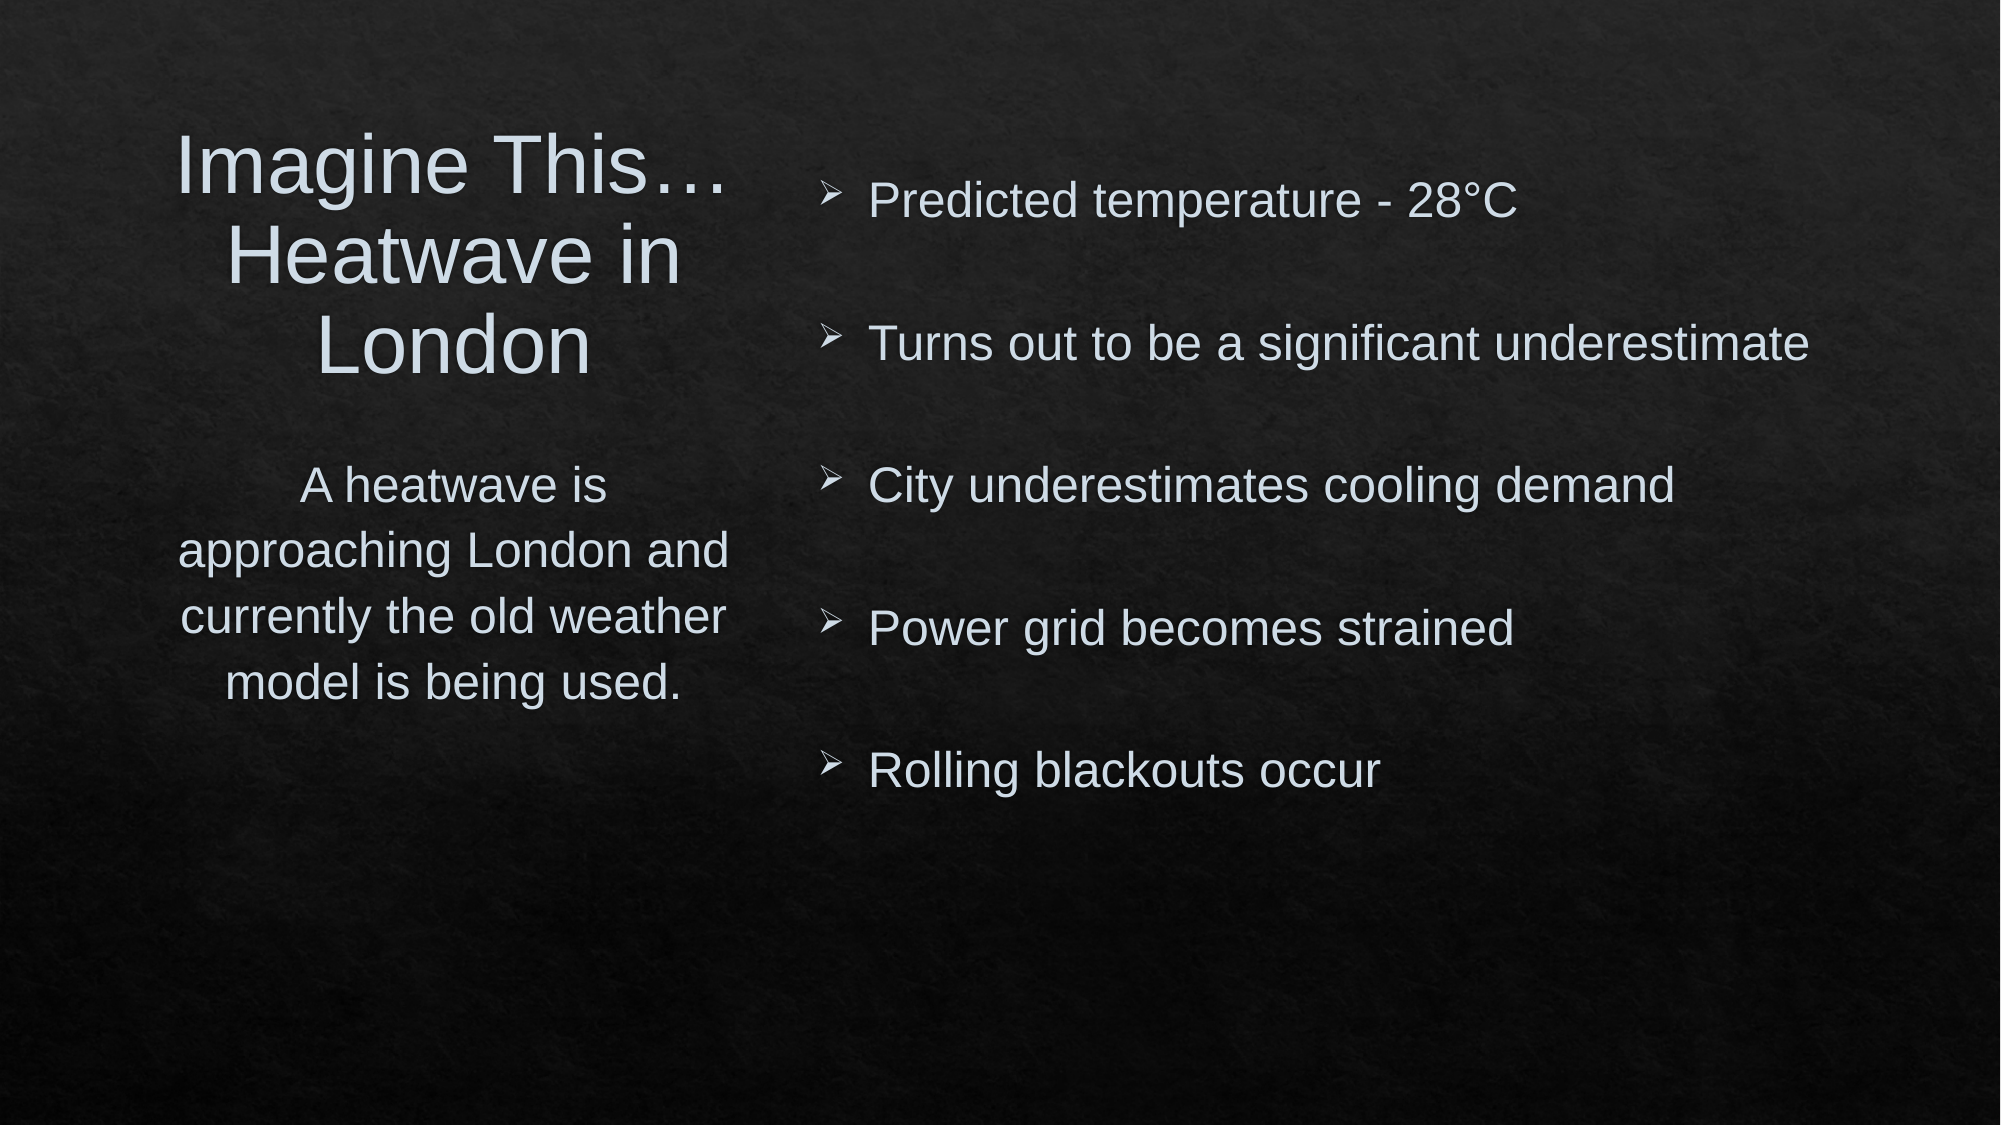

# Imagine This… Heatwave in London
Predicted temperature - 28°C
Turns out to be a significant underestimate
City underestimates cooling demand
Power grid becomes strained
Rolling blackouts occur
A heatwave is approaching London and currently the old weather model is being used.